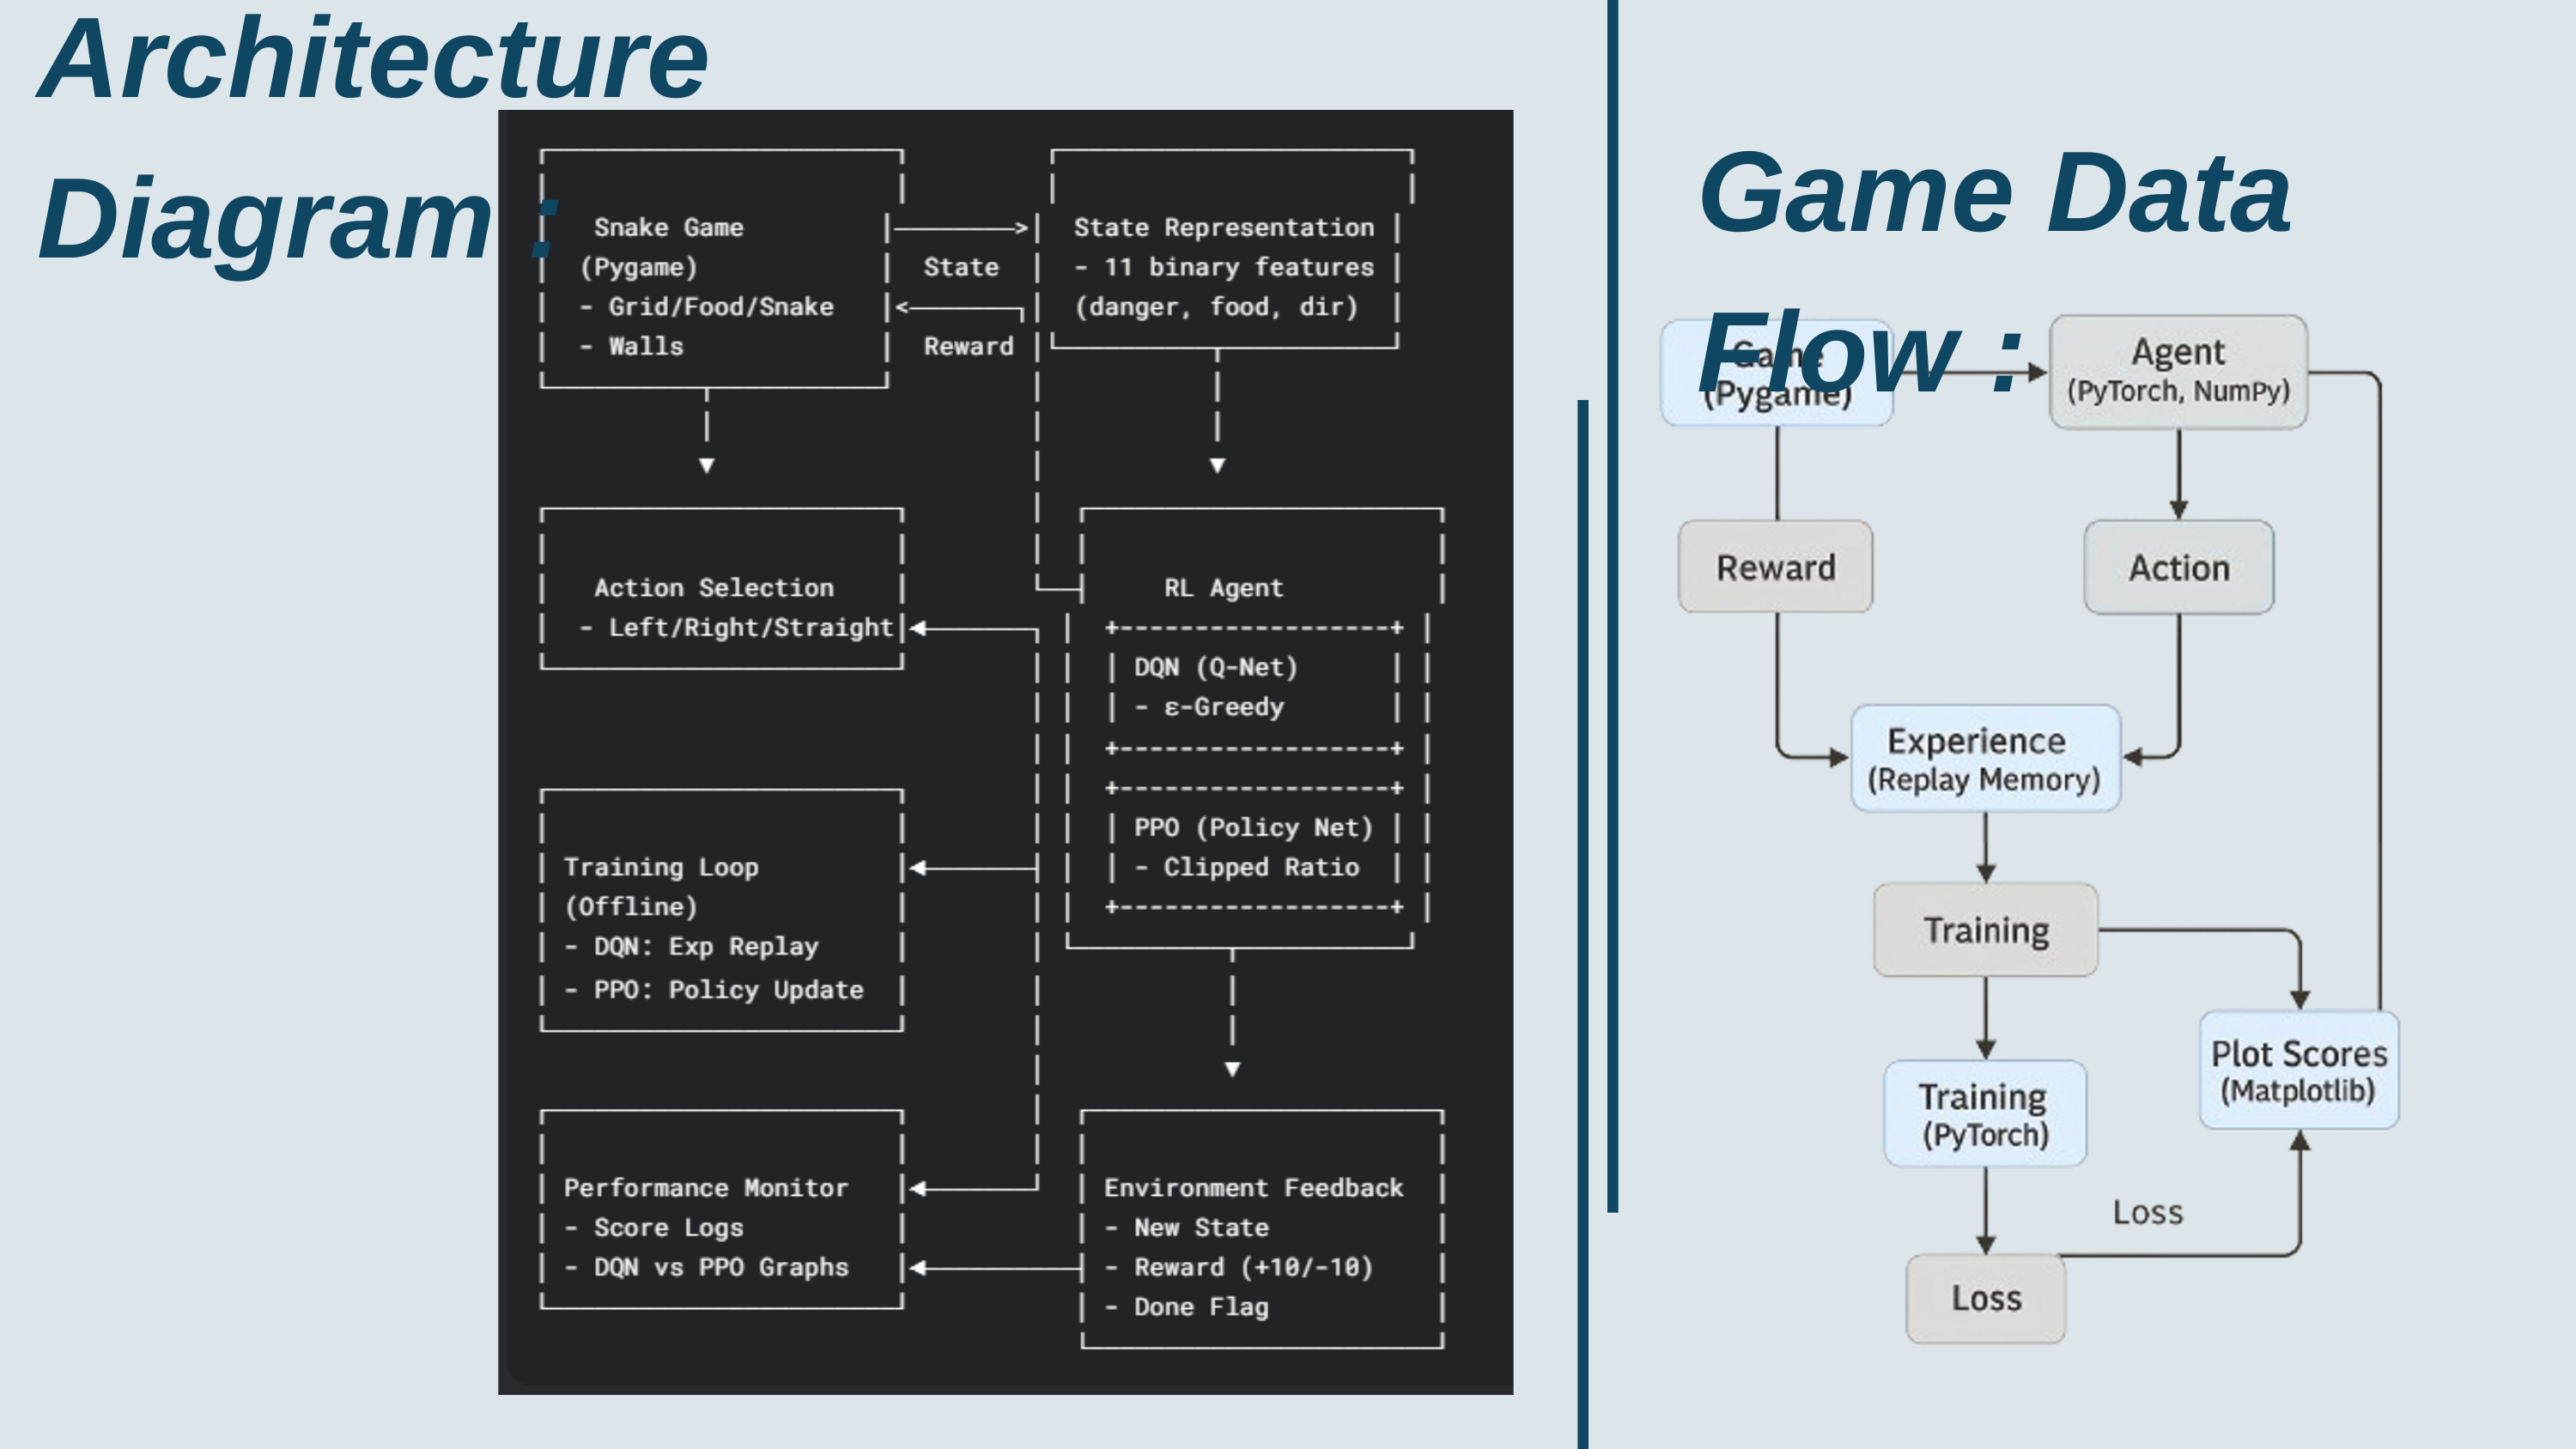

Architecture Diagram :

Game Data Flow :